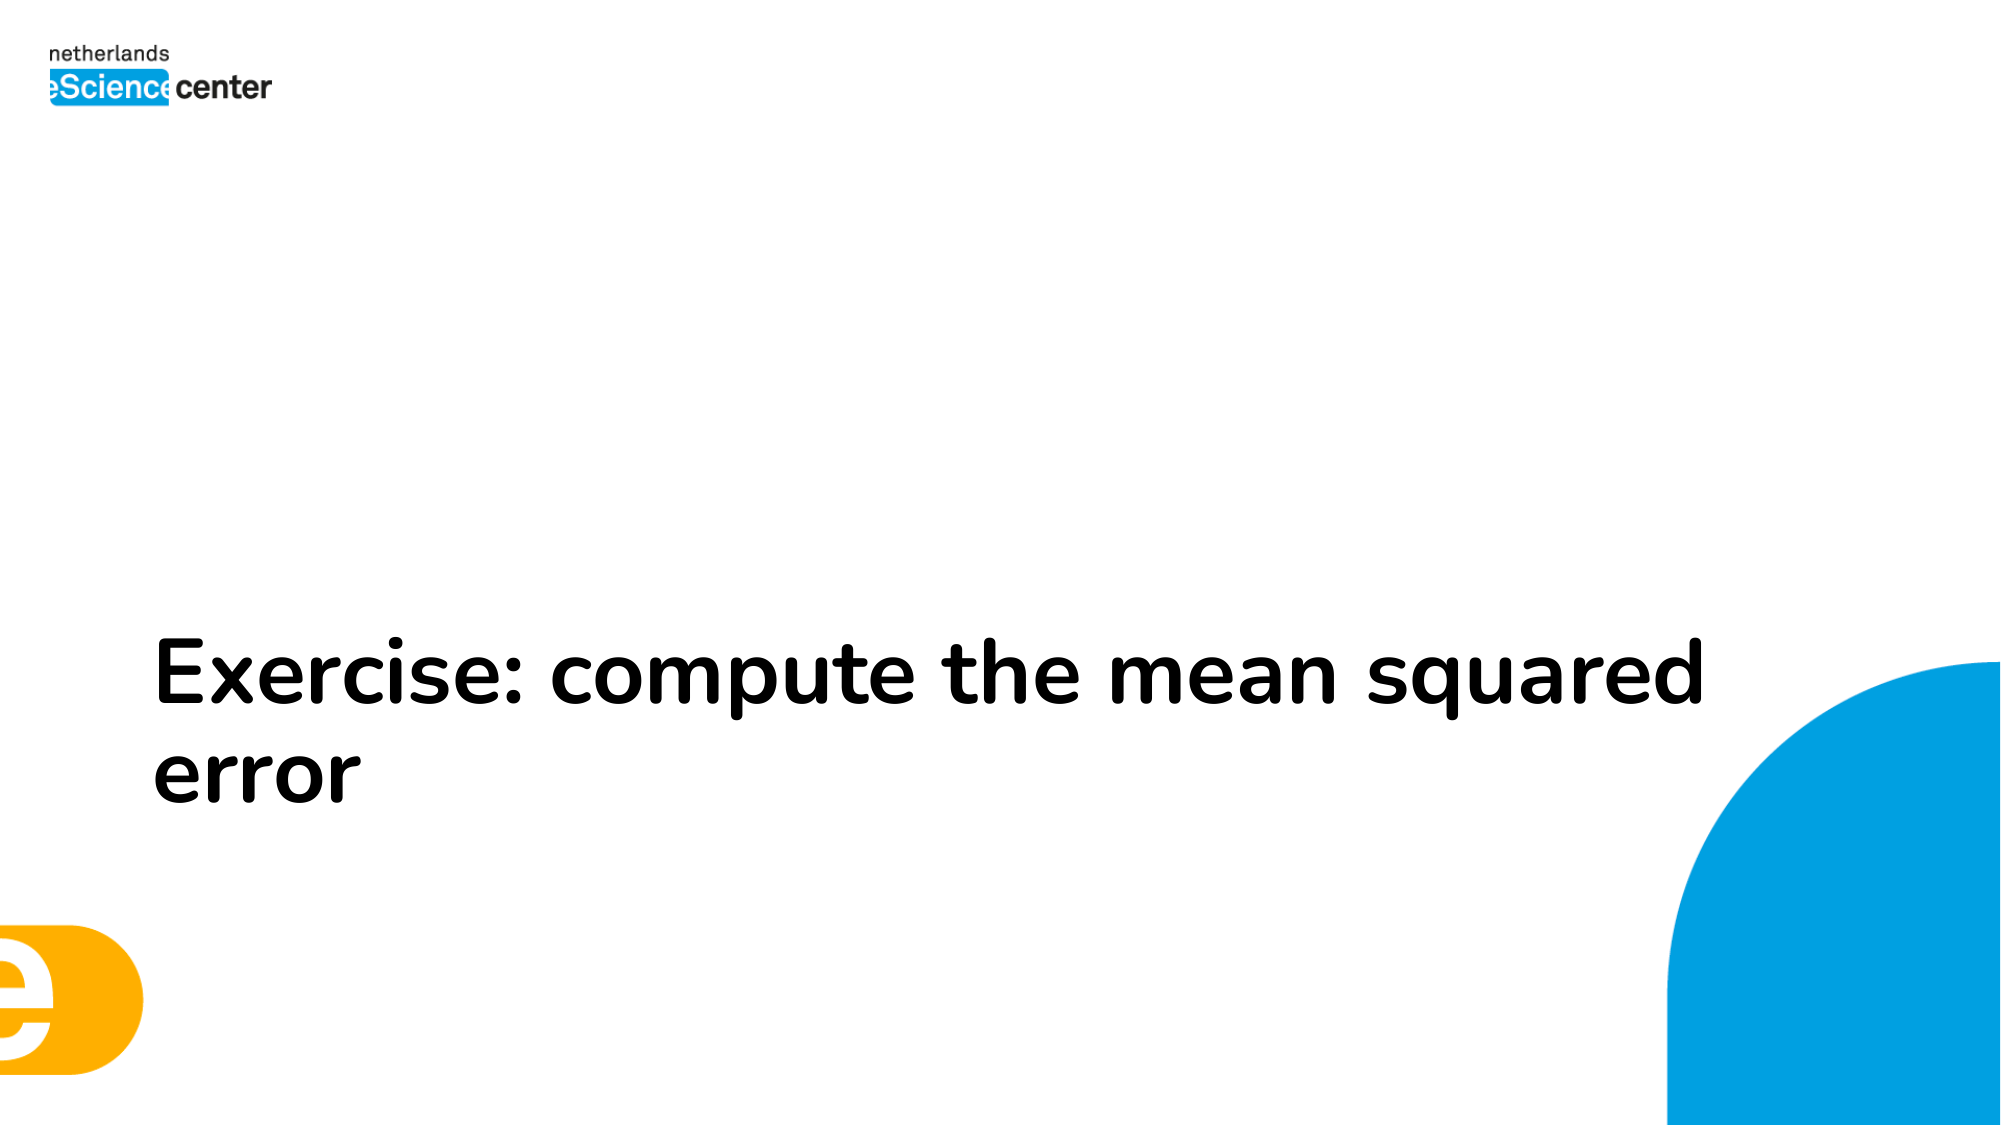

# Exercise: compute the mean squared error